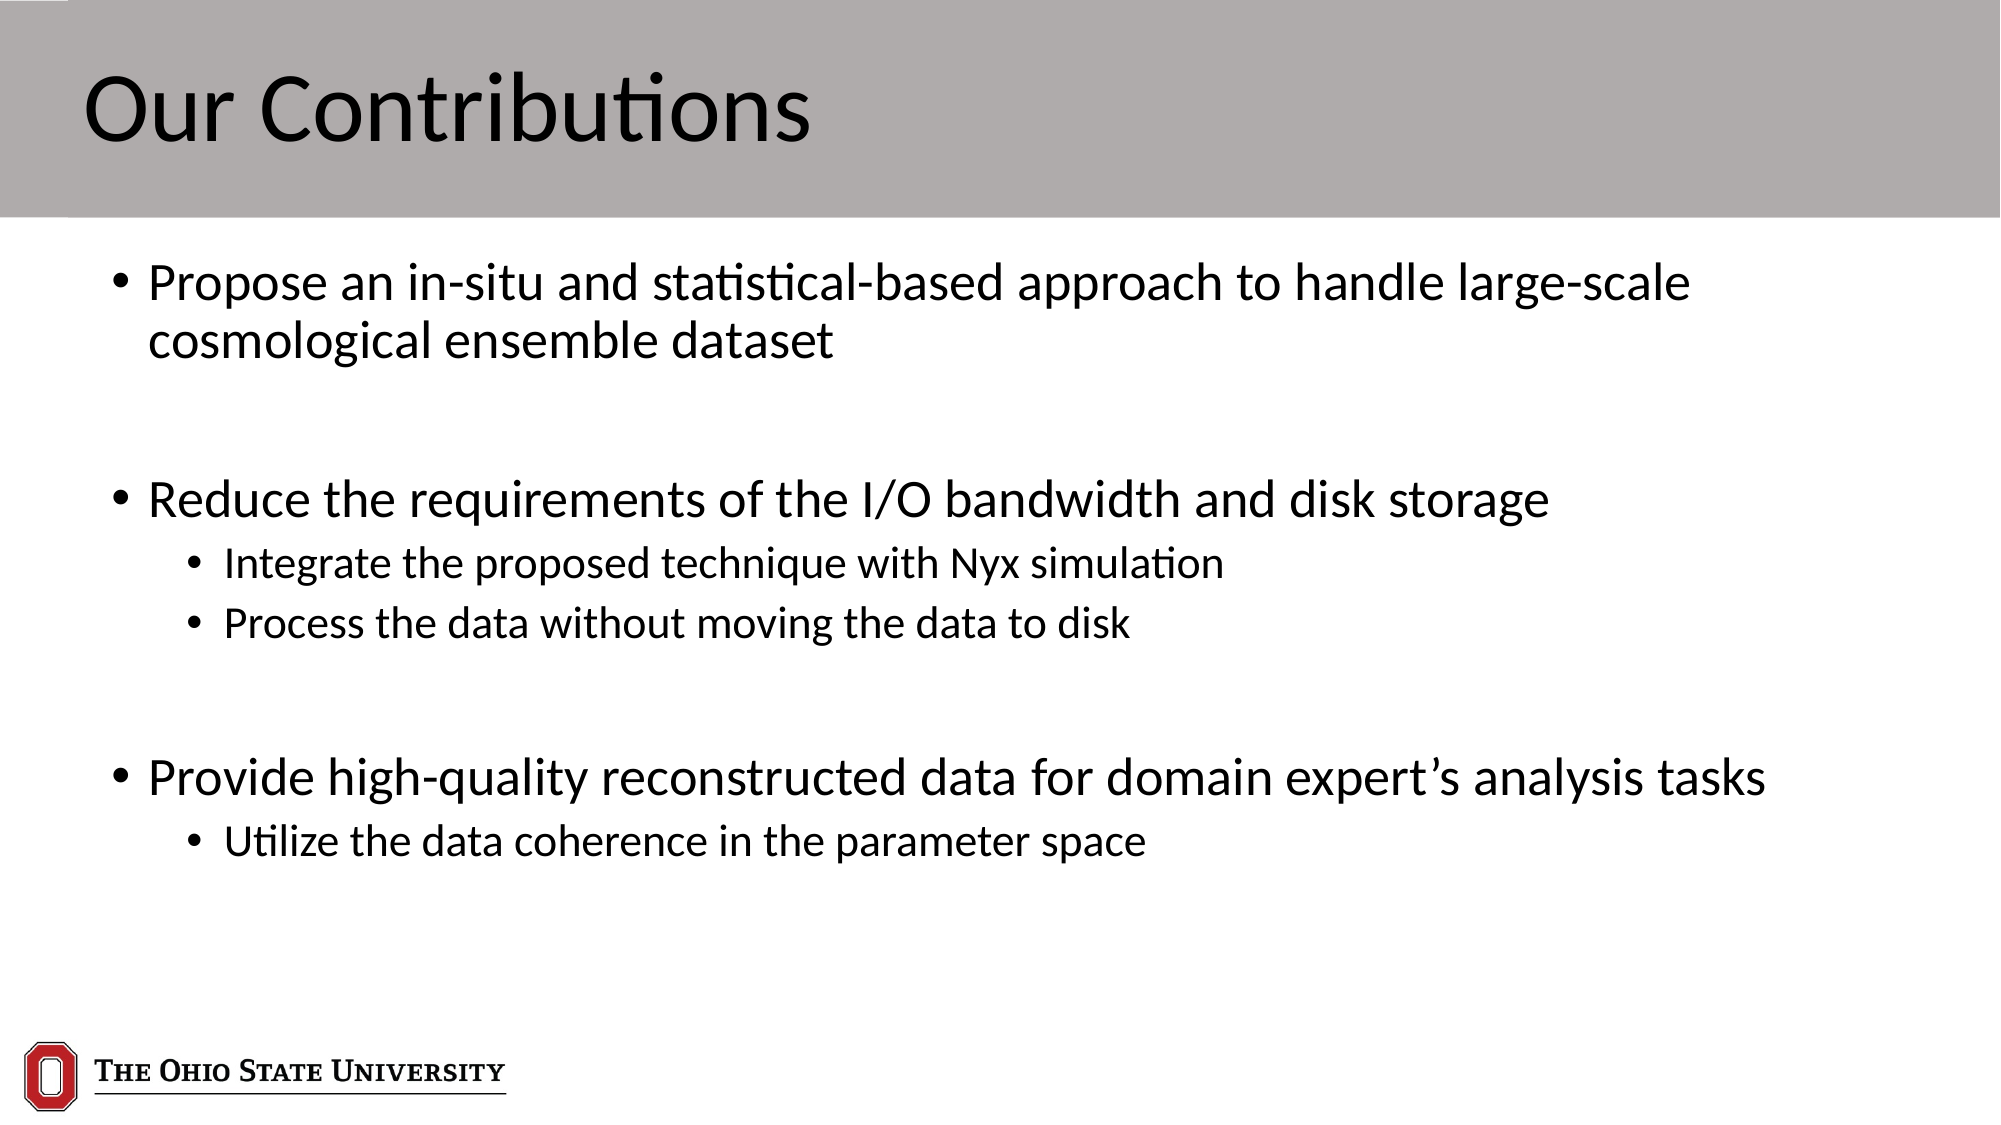

# Our Contributions
Propose an in-situ and statistical-based approach to handle large-scale cosmological ensemble dataset

Reduce the requirements of the I/O bandwidth and disk storage
Integrate the proposed technique with Nyx simulation
Process the data without moving the data to disk

Provide high-quality reconstructed data for domain expert’s analysis tasks
Utilize the data coherence in the parameter space